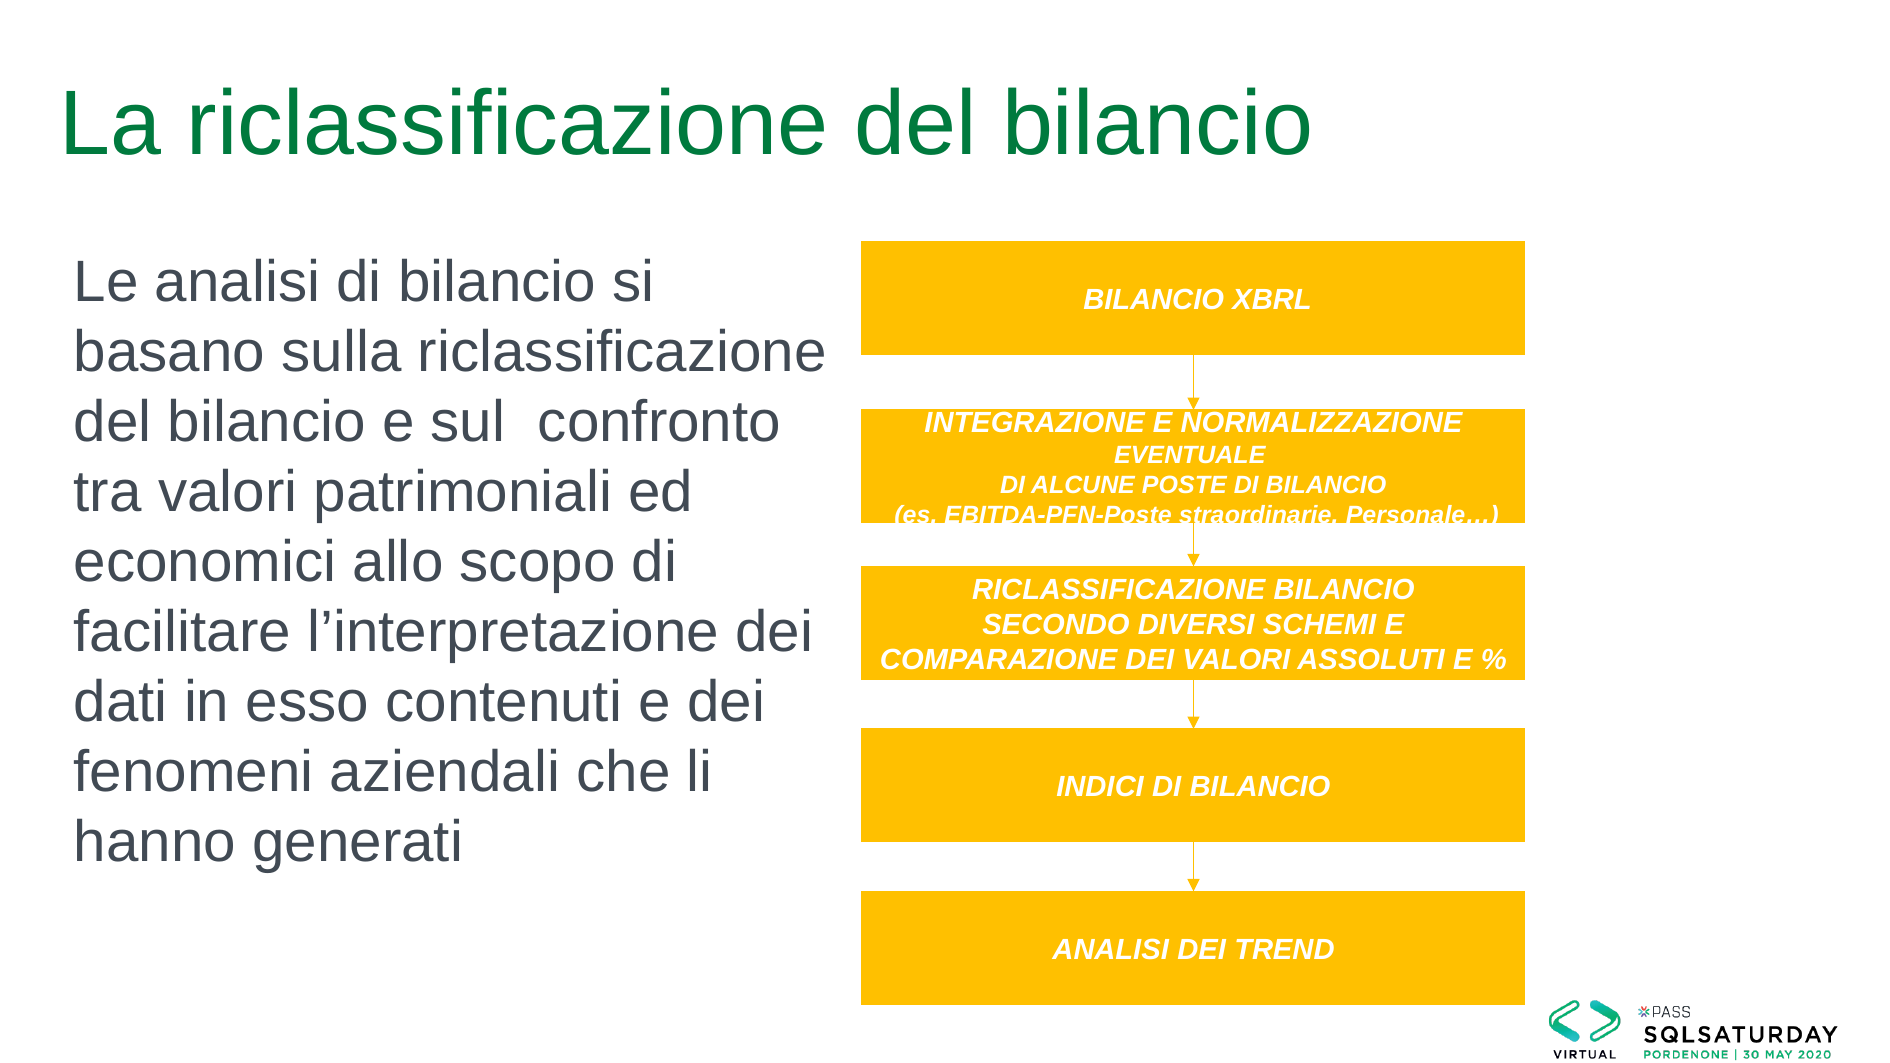

# La riclassificazione del bilancio
Le analisi di bilancio si basano sulla riclassificazione del bilancio e sul  confronto tra valori patrimoniali ed economici allo scopo di facilitare l’interpretazione dei dati in esso contenuti e dei fenomeni aziendali che li hanno generati

 BILANCIO XBRL
INTEGRAZIONE E NORMALIZZAZIONE EVENTUALE
DI ALCUNE POSTE DI BILANCIO
 (es. EBITDA-PFN-Poste straordinarie, Personale…)
RICLASSIFICAZIONE BILANCIO
SECONDO DIVERSI SCHEMI E
COMPARAZIONE DEI VALORI ASSOLUTI E %
INDICI DI BILANCIO
ANALISI DEI TREND